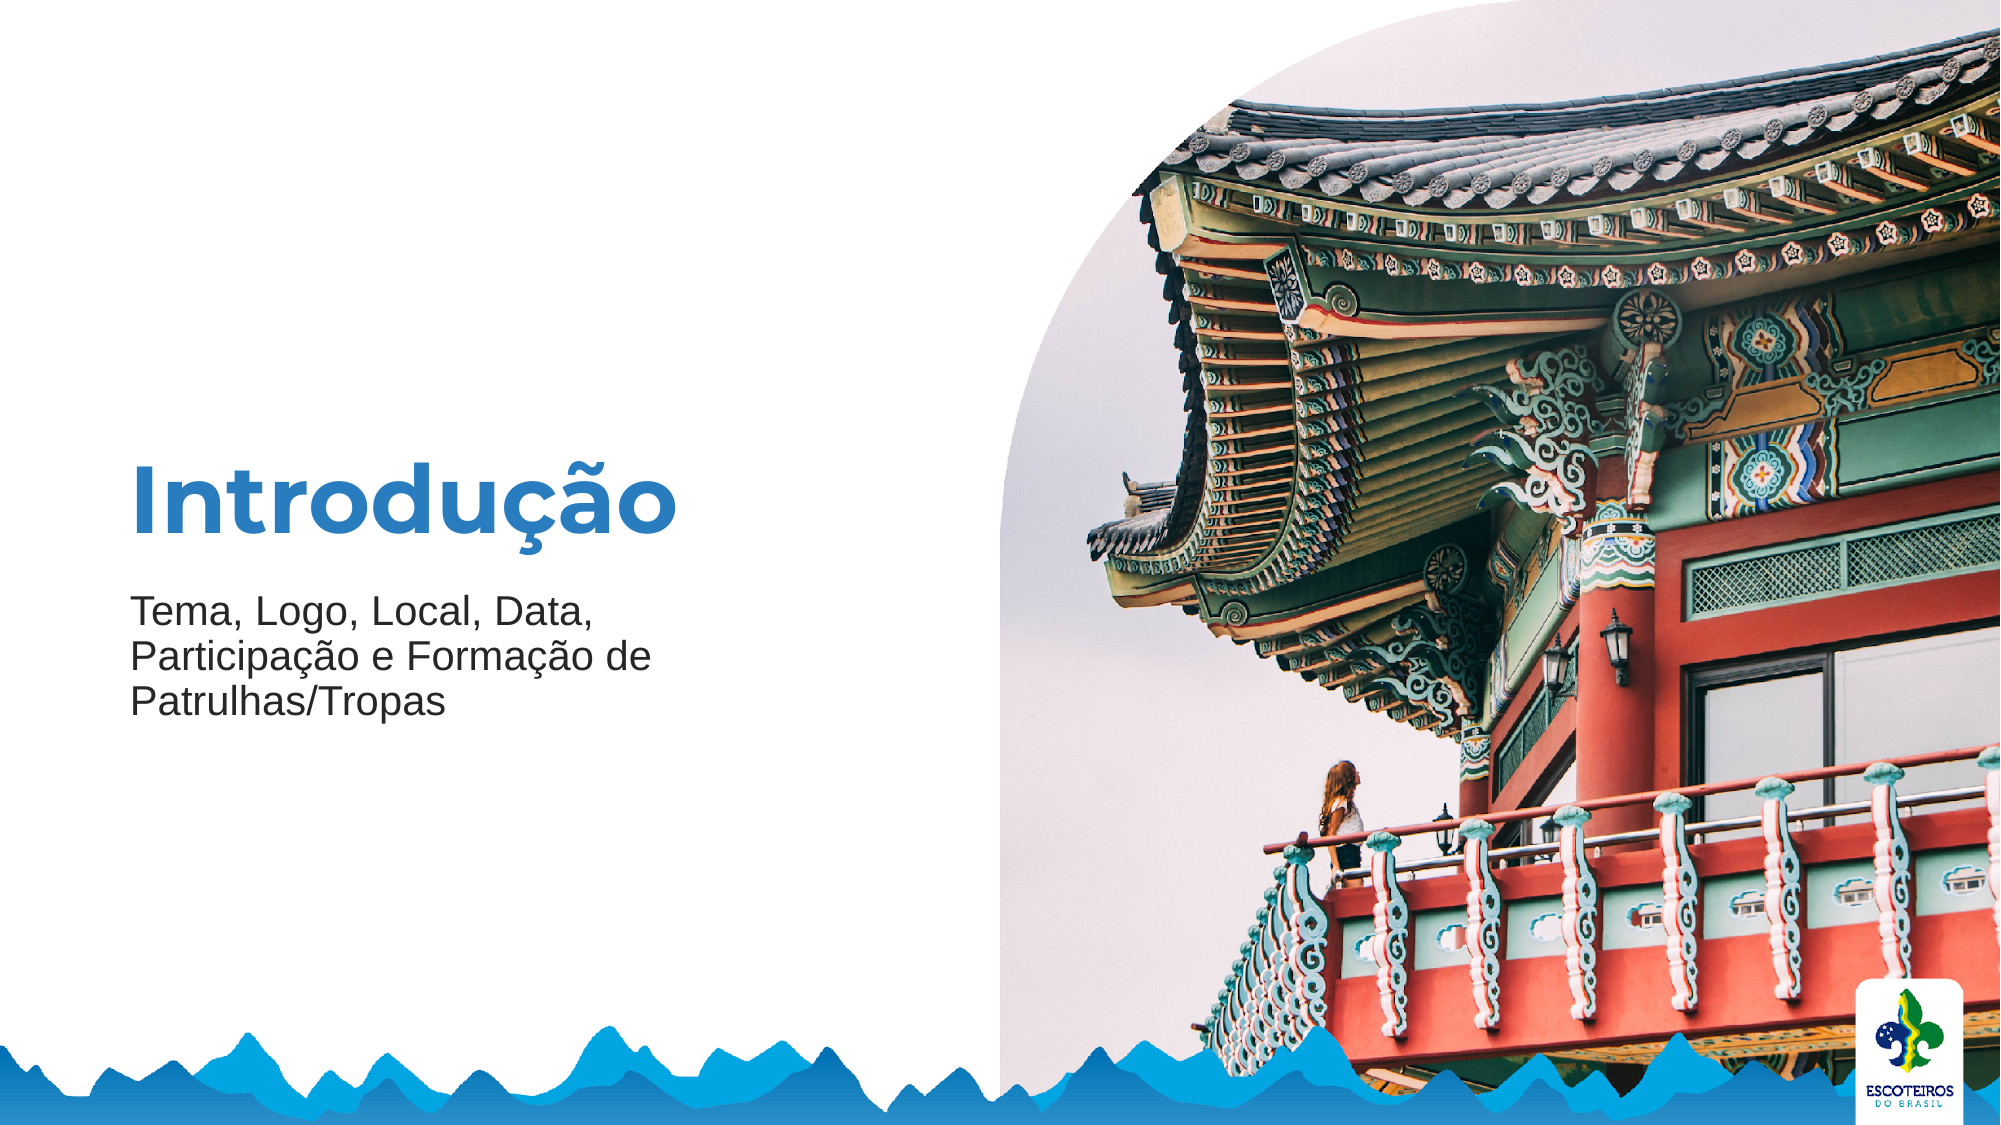

Introdução
Tema, Logo, Local, Data, Participação e Formação de Patrulhas/Tropas